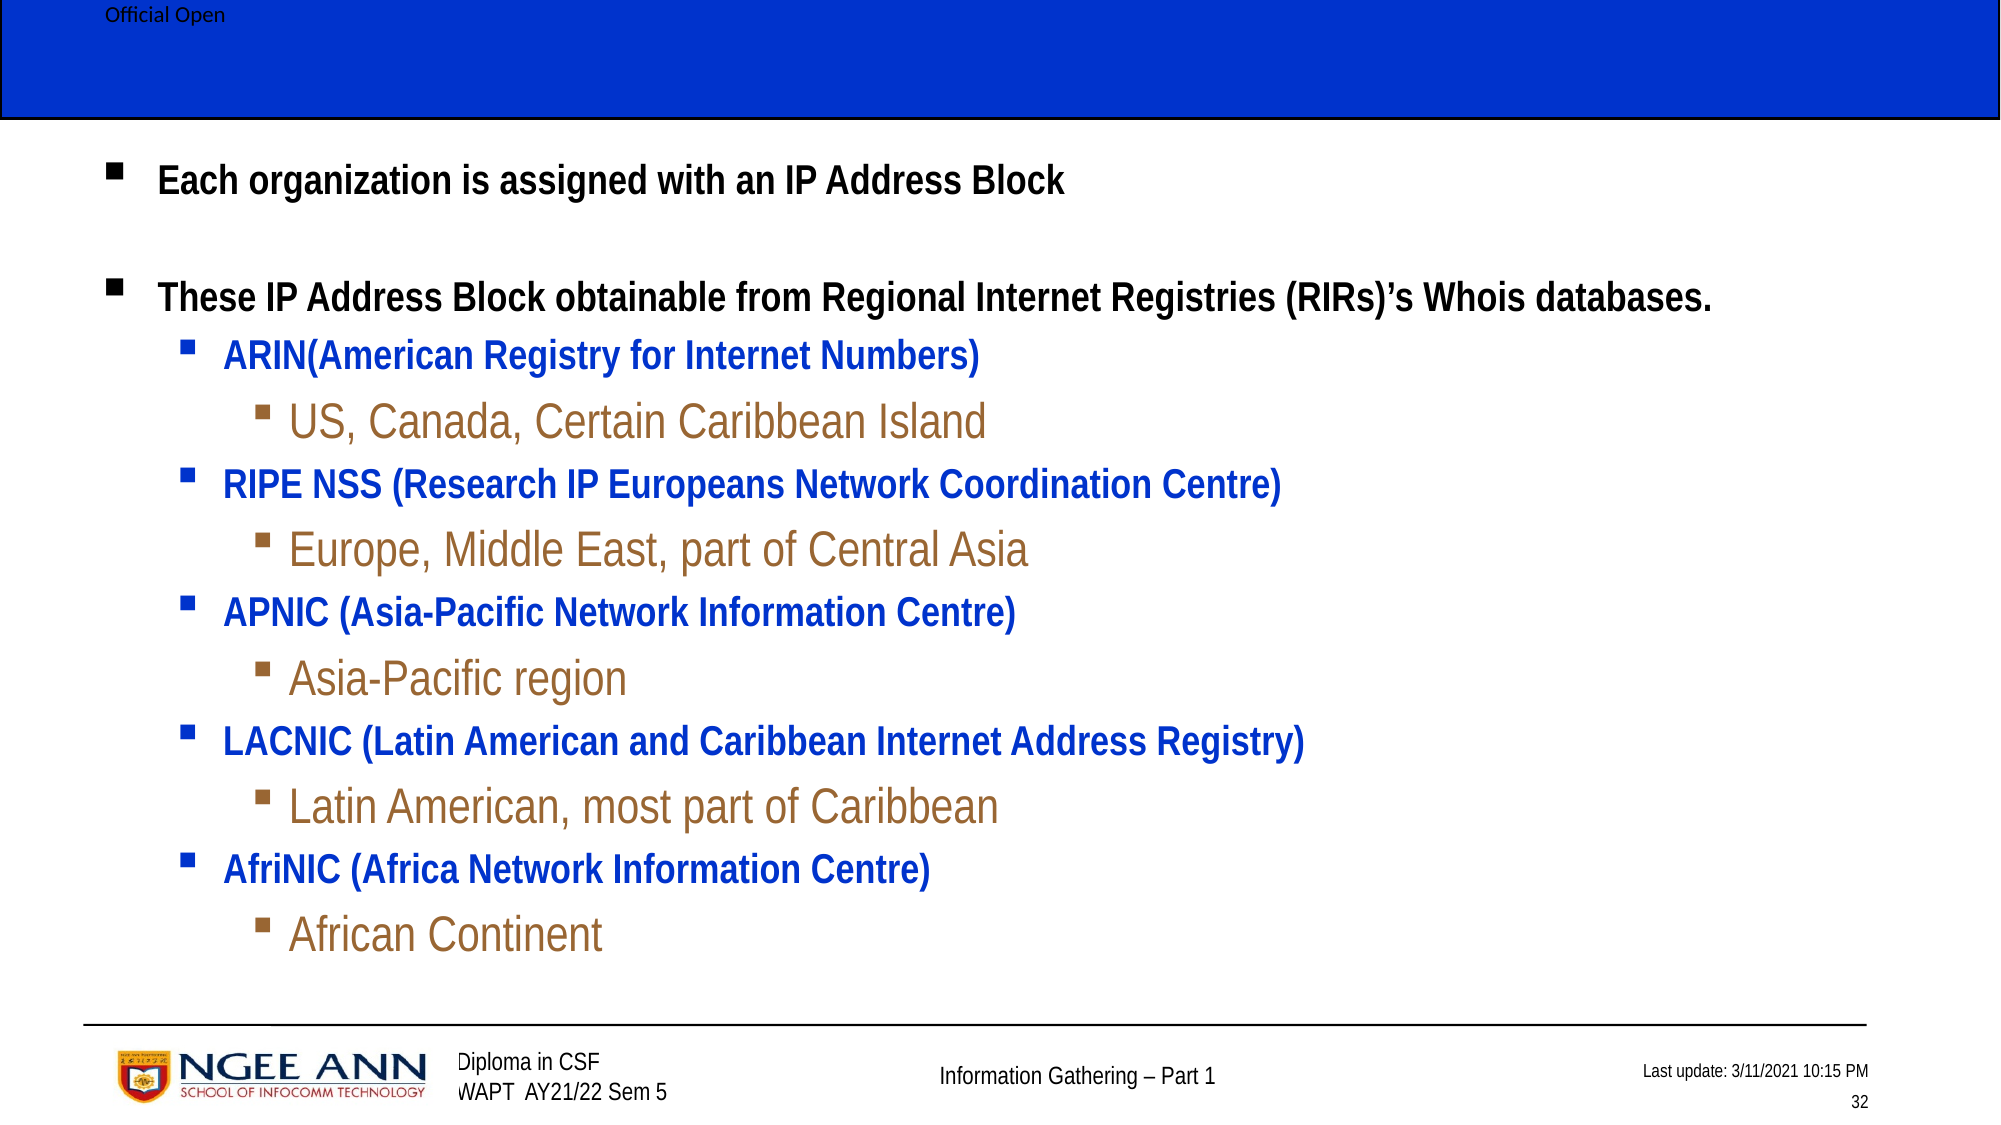

Each organization is assigned with an IP Address Block

These IP Address Block obtainable from Regional Internet Registries (RIRs)’s Whois databases.
ARIN(American Registry for Internet Numbers)
US, Canada, Certain Caribbean Island
RIPE NSS (Research IP Europeans Network Coordination Centre)
Europe, Middle East, part of Central Asia
APNIC (Asia-Pacific Network Information Centre)
Asia-Pacific region
LACNIC (Latin American and Caribbean Internet Address Registry)
Latin American, most part of Caribbean
AfriNIC (Africa Network Information Centre)
African Continent